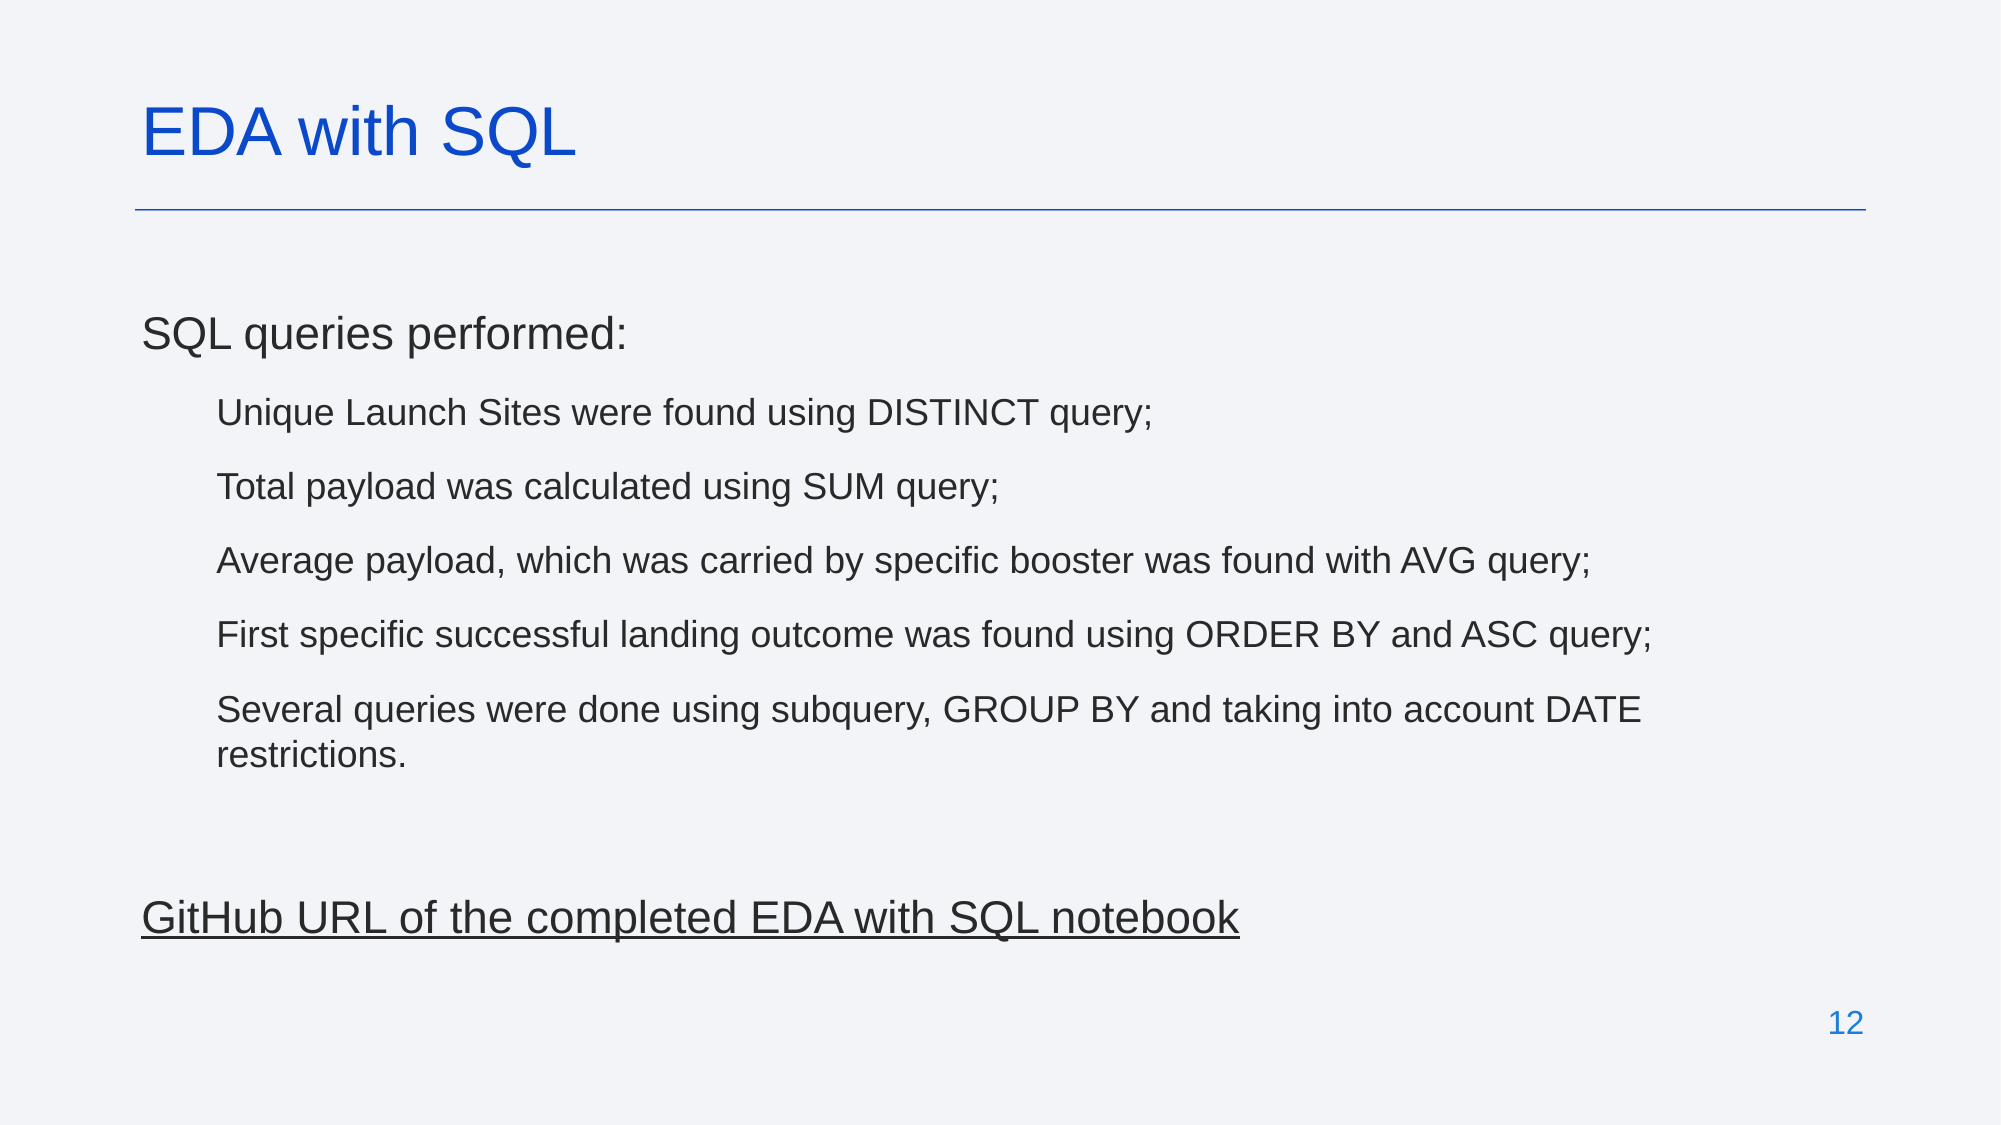

EDA with SQL
SQL queries performed:
Unique Launch Sites were found using DISTINCT query;
Total payload was calculated using SUM query;
Average payload, which was carried by specific booster was found with AVG query;
First specific successful landing outcome was found using ORDER BY and ASC query;
Several queries were done using subquery, GROUP BY and taking into account DATE restrictions.

GitHub URL of the completed EDA with SQL notebook

12